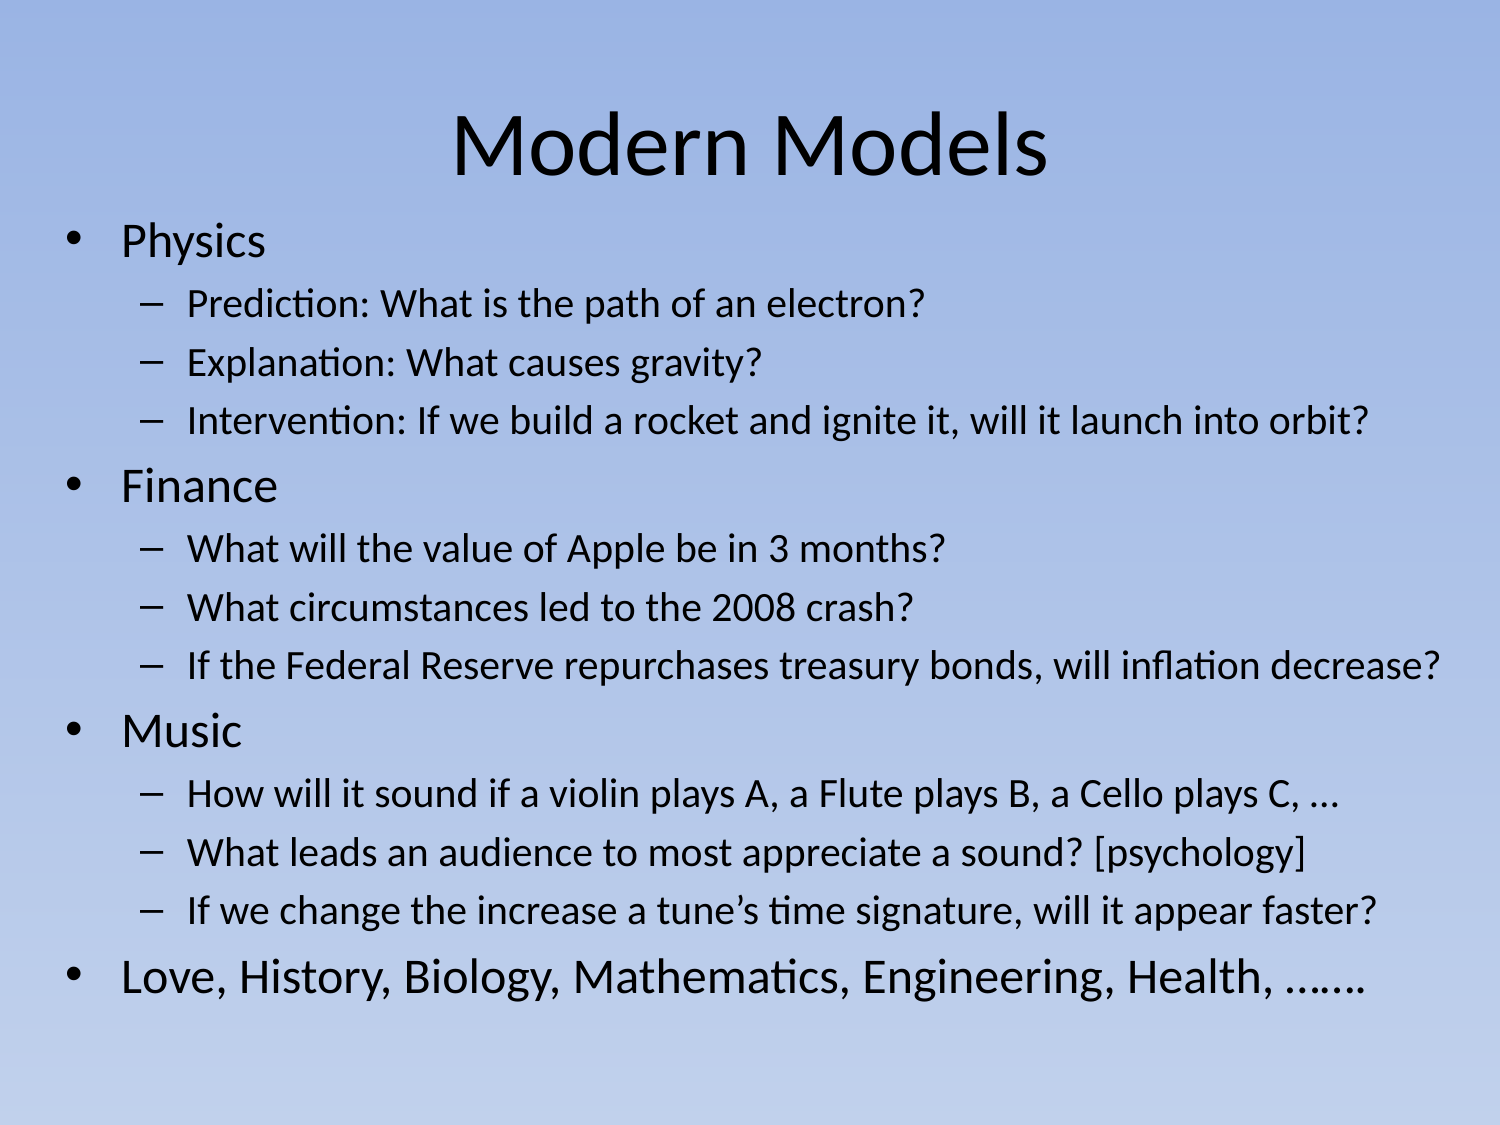

# Modern Models
Physics
Prediction: What is the path of an electron?
Explanation: What causes gravity?
Intervention: If we build a rocket and ignite it, will it launch into orbit?
Finance
What will the value of Apple be in 3 months?
What circumstances led to the 2008 crash?
If the Federal Reserve repurchases treasury bonds, will inflation decrease?
Music
How will it sound if a violin plays A, a Flute plays B, a Cello plays C, …
What leads an audience to most appreciate a sound? [psychology]
If we change the increase a tune’s time signature, will it appear faster?
Love, History, Biology, Mathematics, Engineering, Health, …….